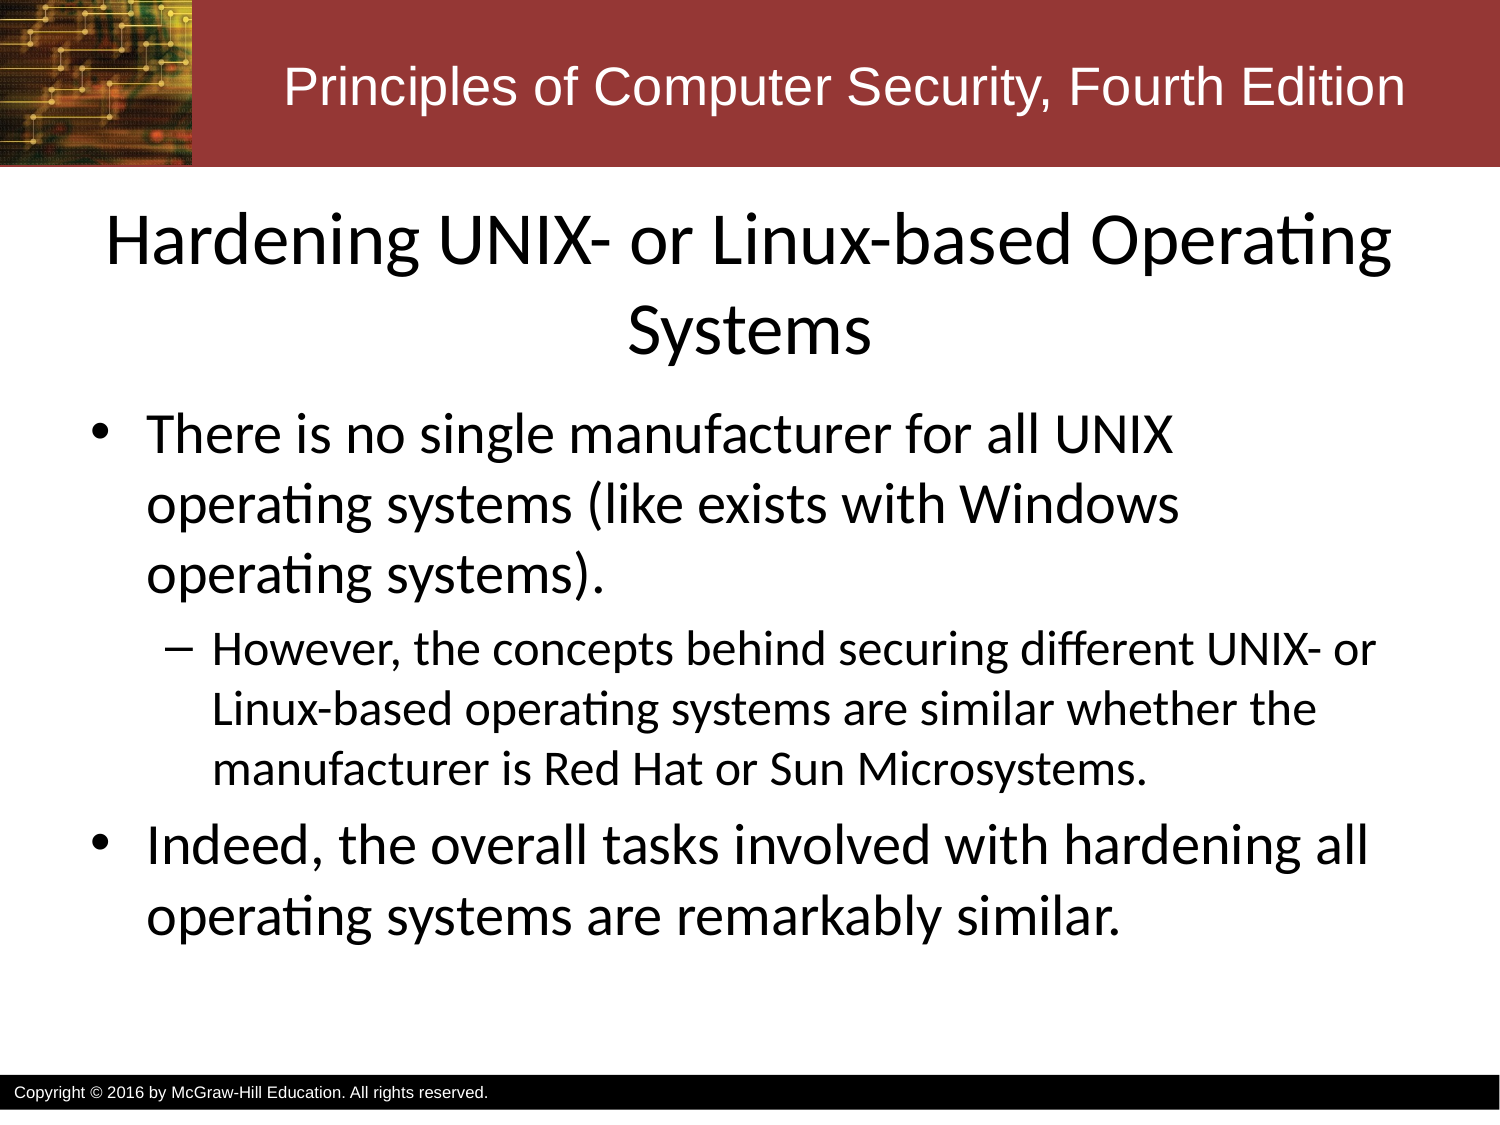

# Hardening UNIX- or Linux-based Operating Systems
There is no single manufacturer for all UNIX operating systems (like exists with Windows operating systems).
However, the concepts behind securing different UNIX- or Linux-based operating systems are similar whether the manufacturer is Red Hat or Sun Microsystems.
Indeed, the overall tasks involved with hardening all operating systems are remarkably similar.